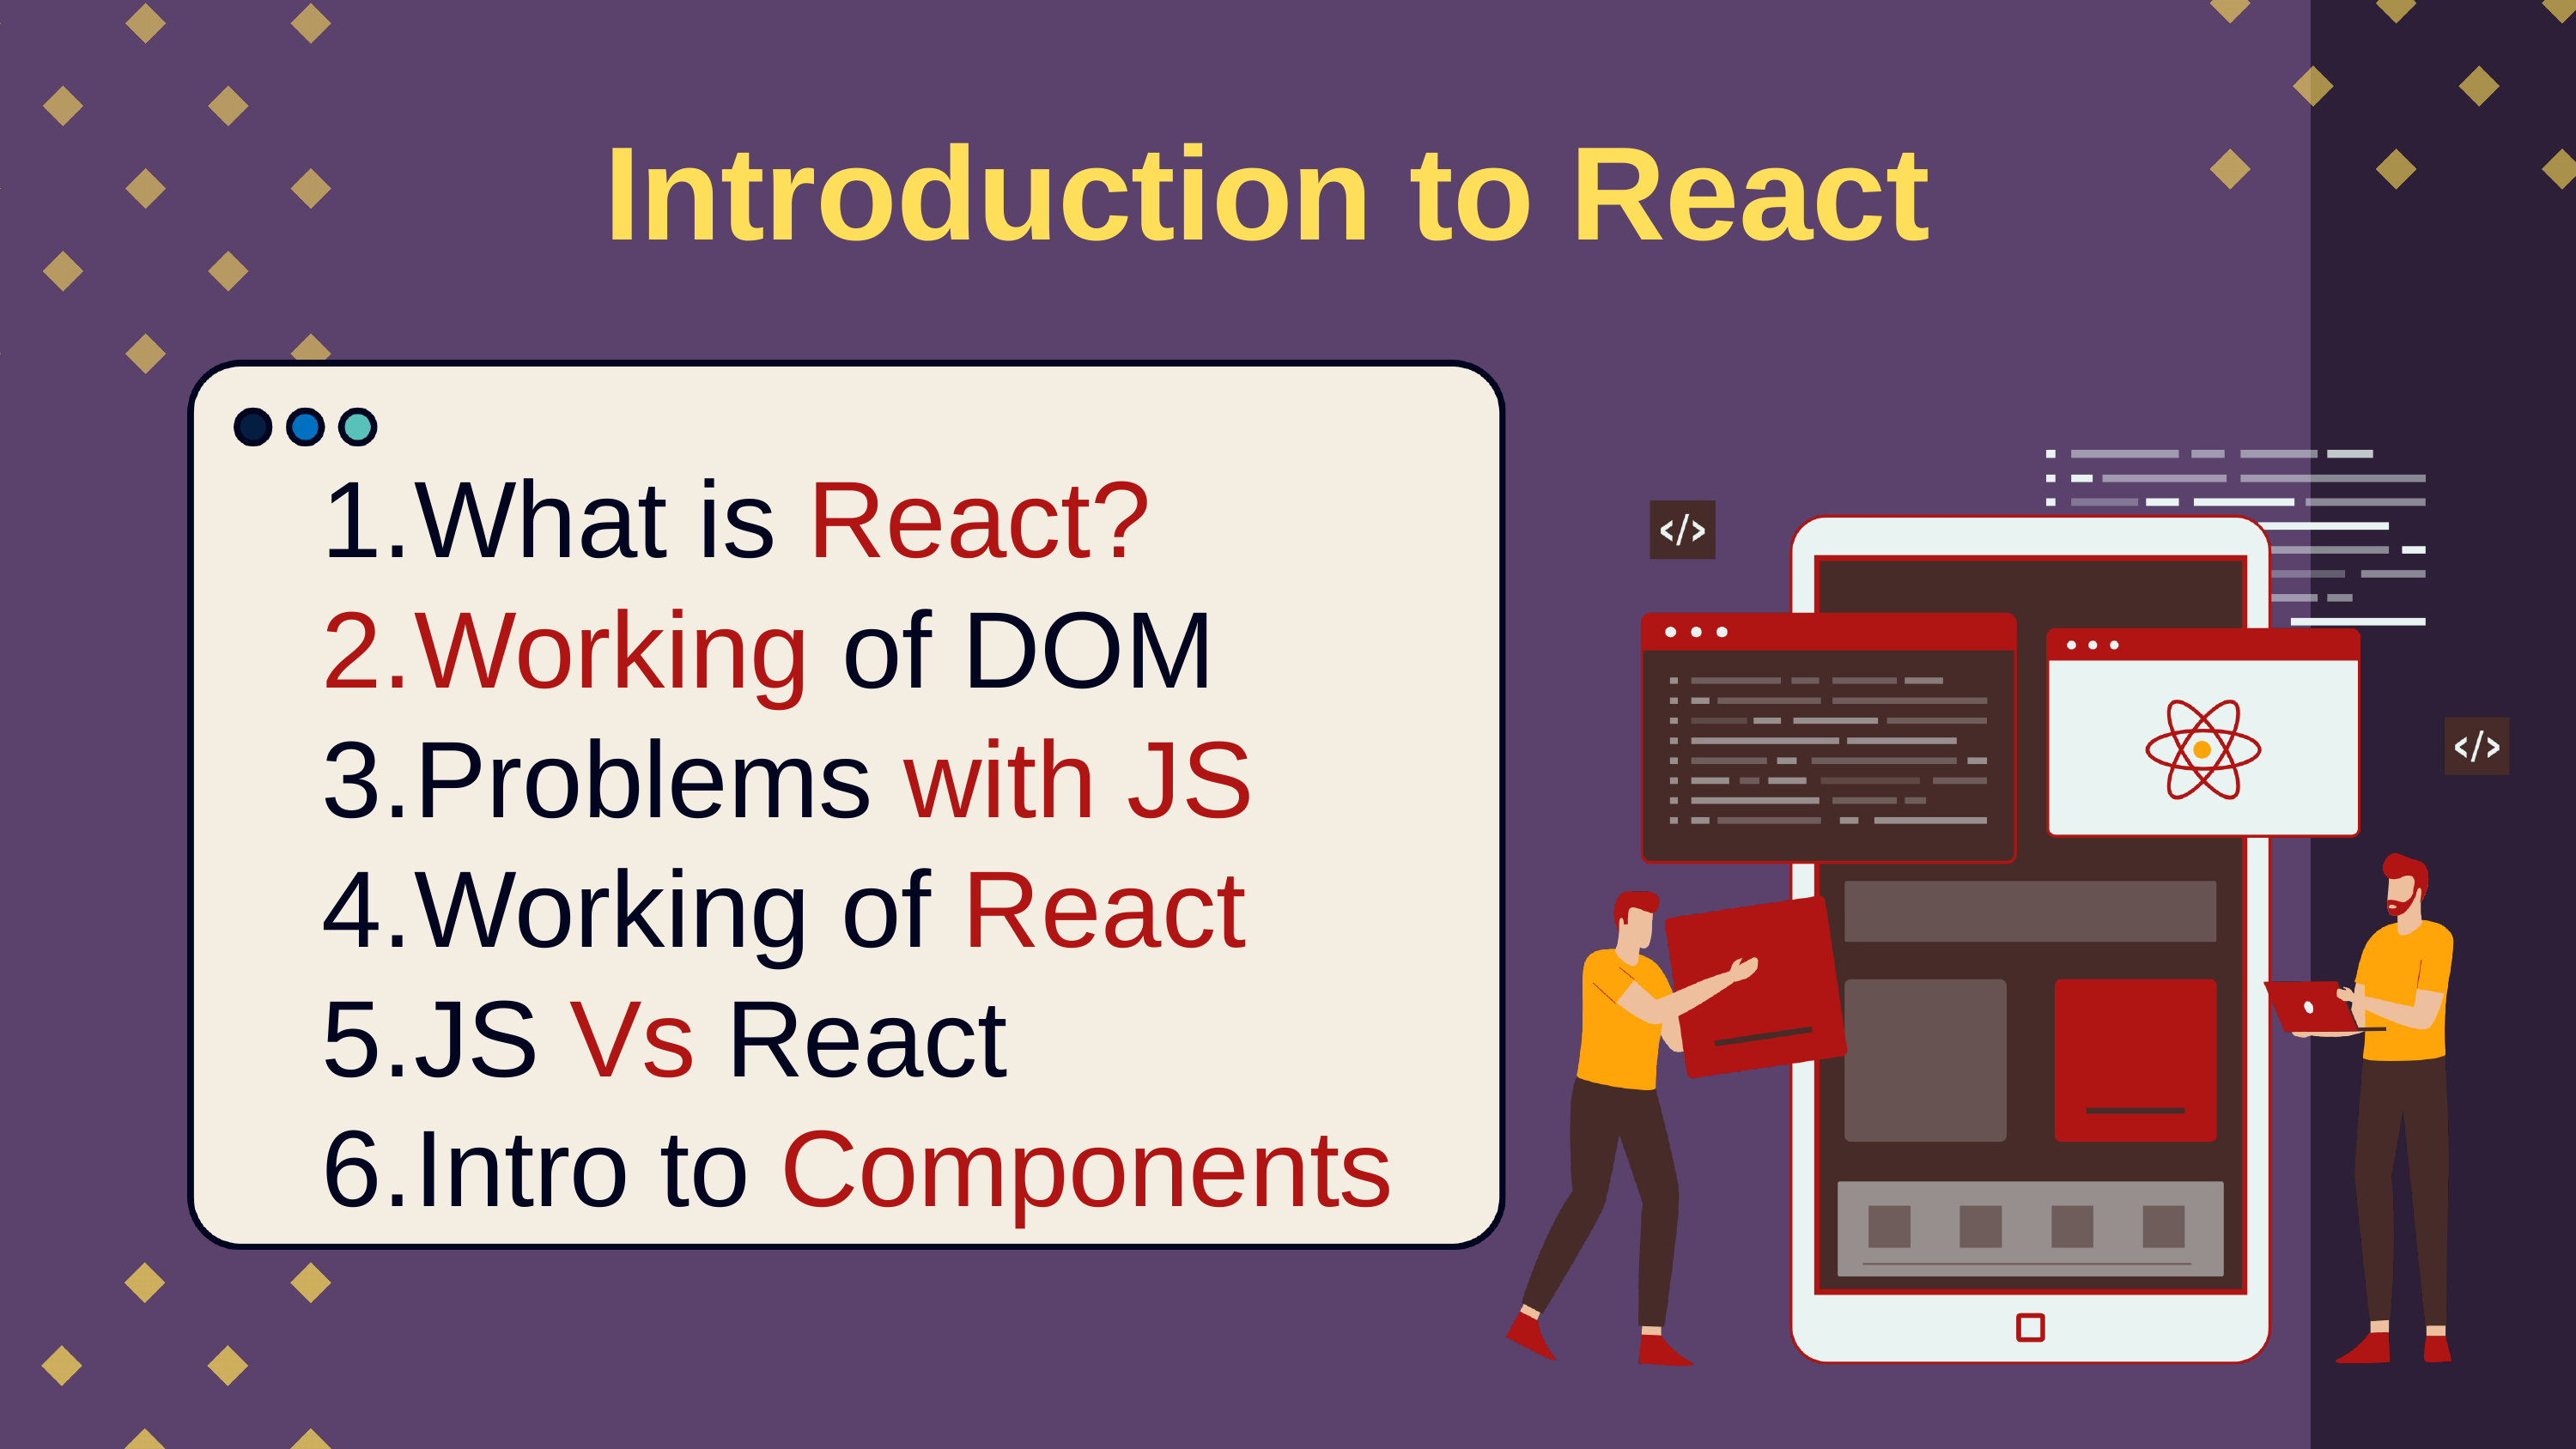

Introduction to React

What is React?
Working of DOM
Problems with JS
Working of React
JS Vs React
Intro to Components